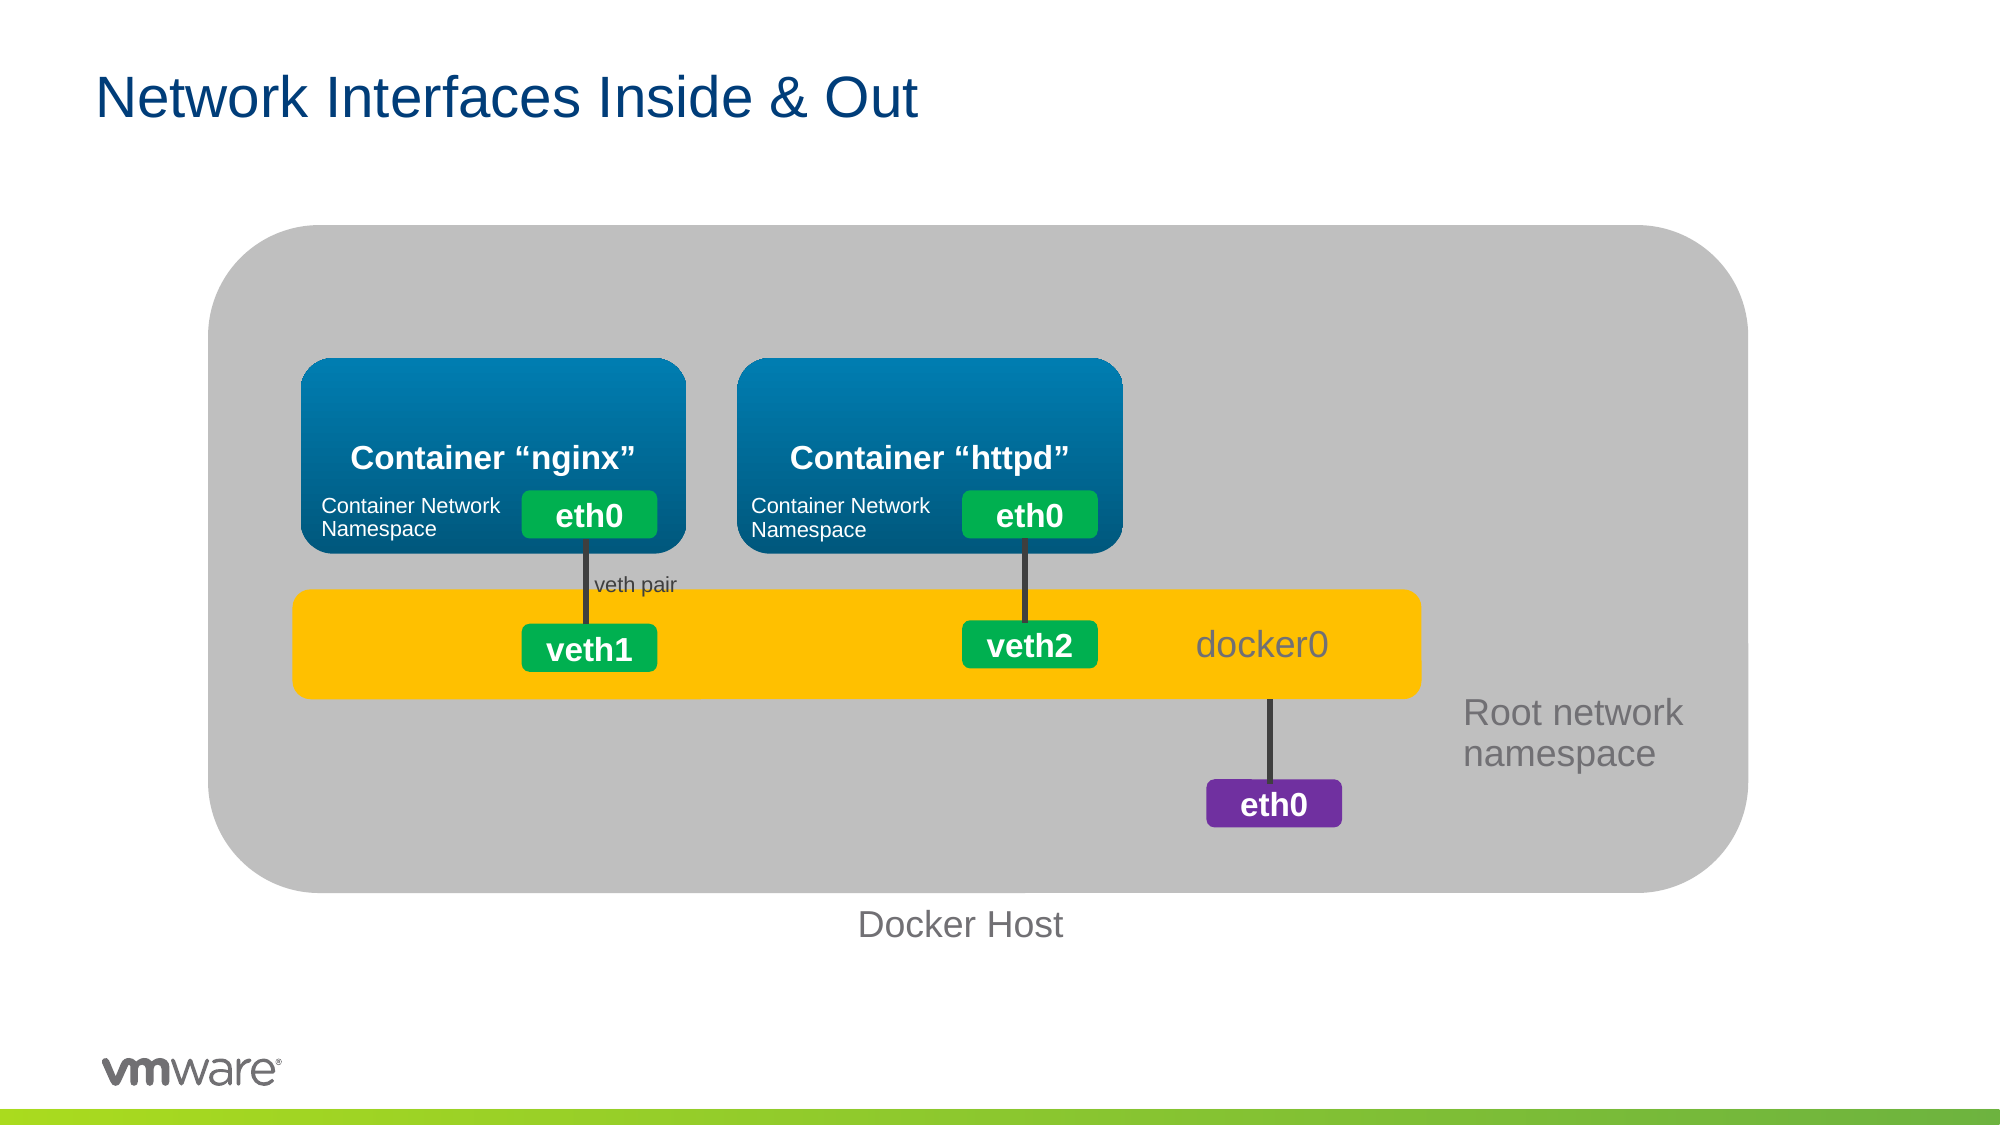

# Network Interfaces Inside & Out

Container “nginx”
Container “httpd”
eth0
eth0
Container Network Namespace
Container Network Namespace
veth pair

veth2
veth1
docker0
Root network namespace
eth0
Docker Host